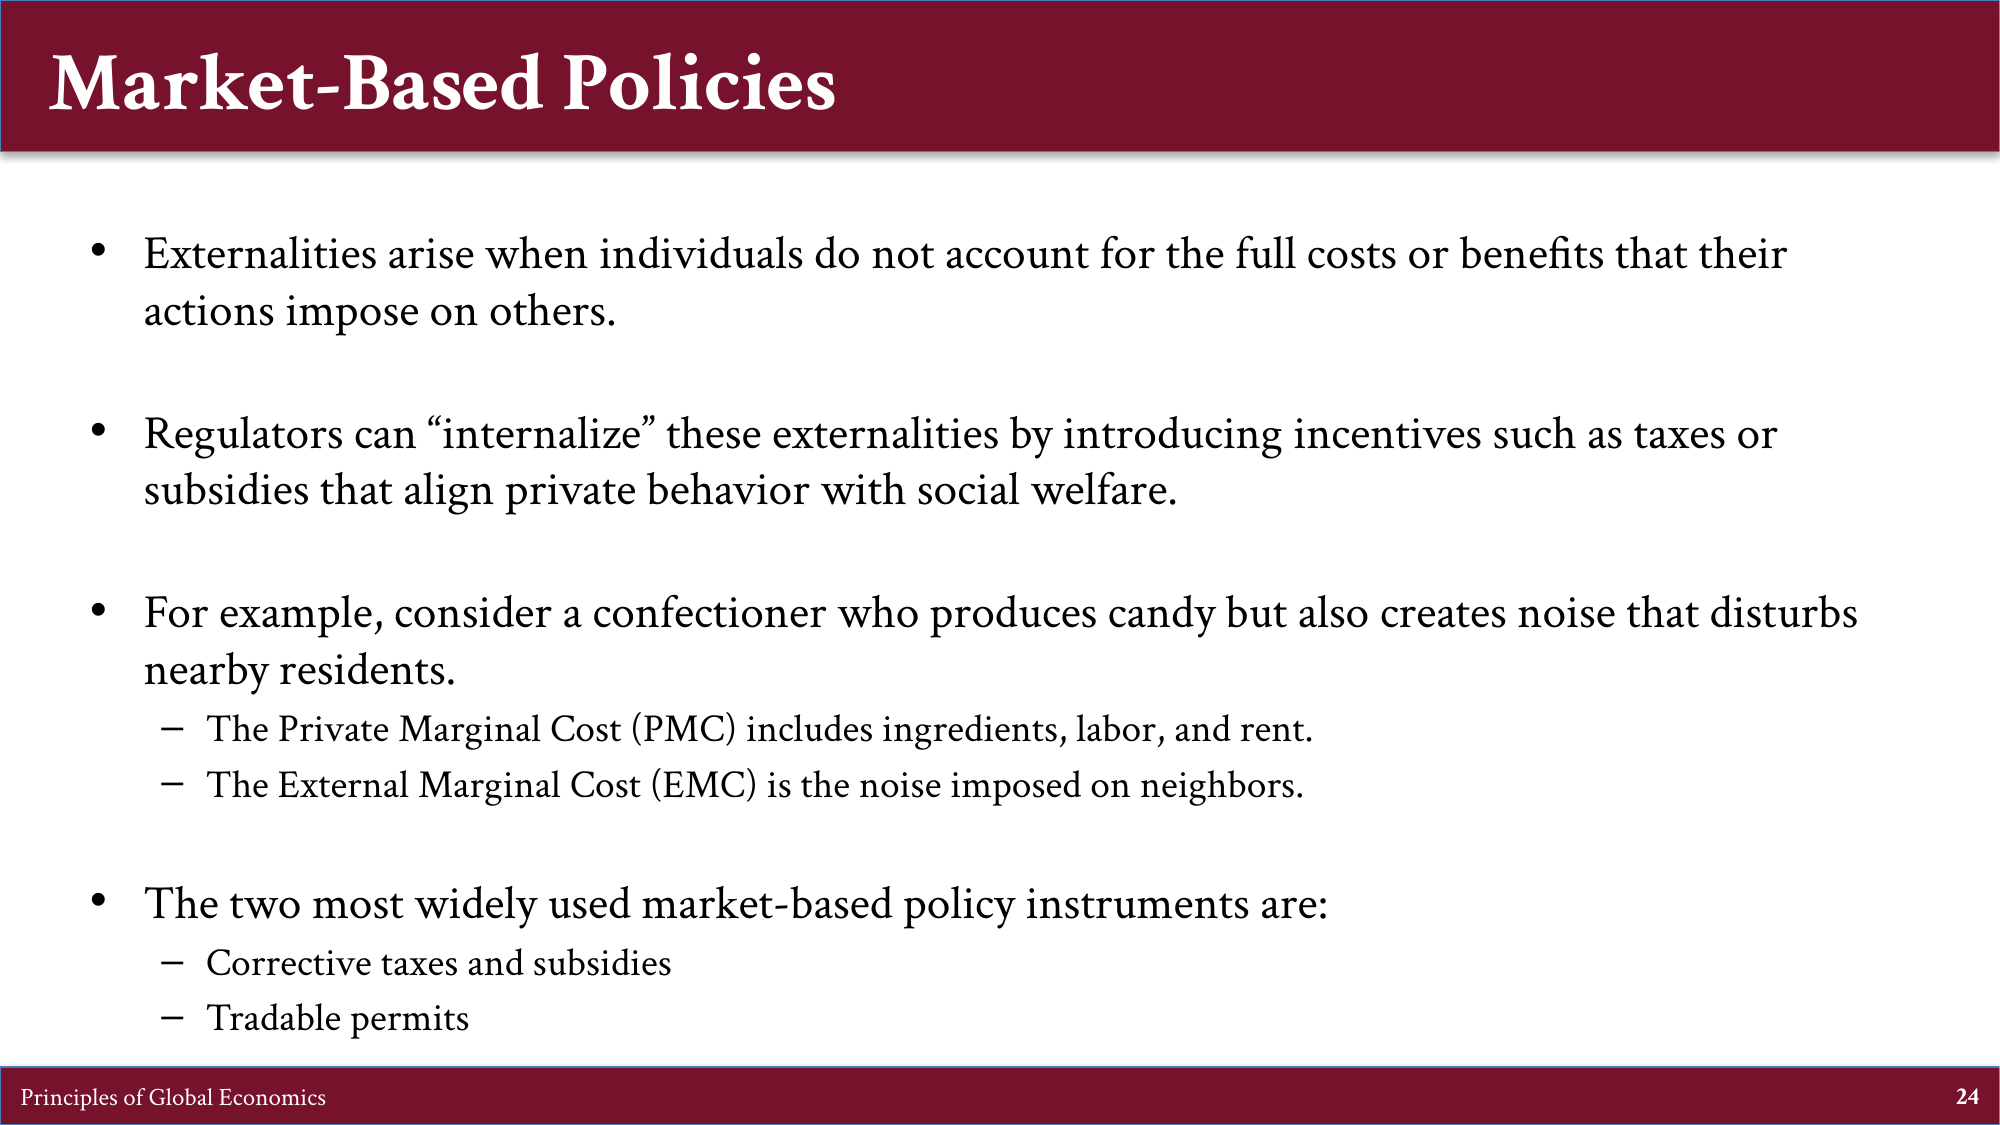

# Market-Based Policies
Externalities arise when individuals do not account for the full costs or benefits that their actions impose on others.

Regulators can “internalize” these externalities by introducing incentives such as taxes or subsidies that align private behavior with social welfare.

For example, consider a confectioner who produces candy but also creates noise that disturbs nearby residents.
The Private Marginal Cost (PMC) includes ingredients, labor, and rent.
The External Marginal Cost (EMC) is the noise imposed on neighbors.

The two most widely used market-based policy instruments are:
Corrective taxes and subsidies
Tradable permits

 Principles of Global Economics
24